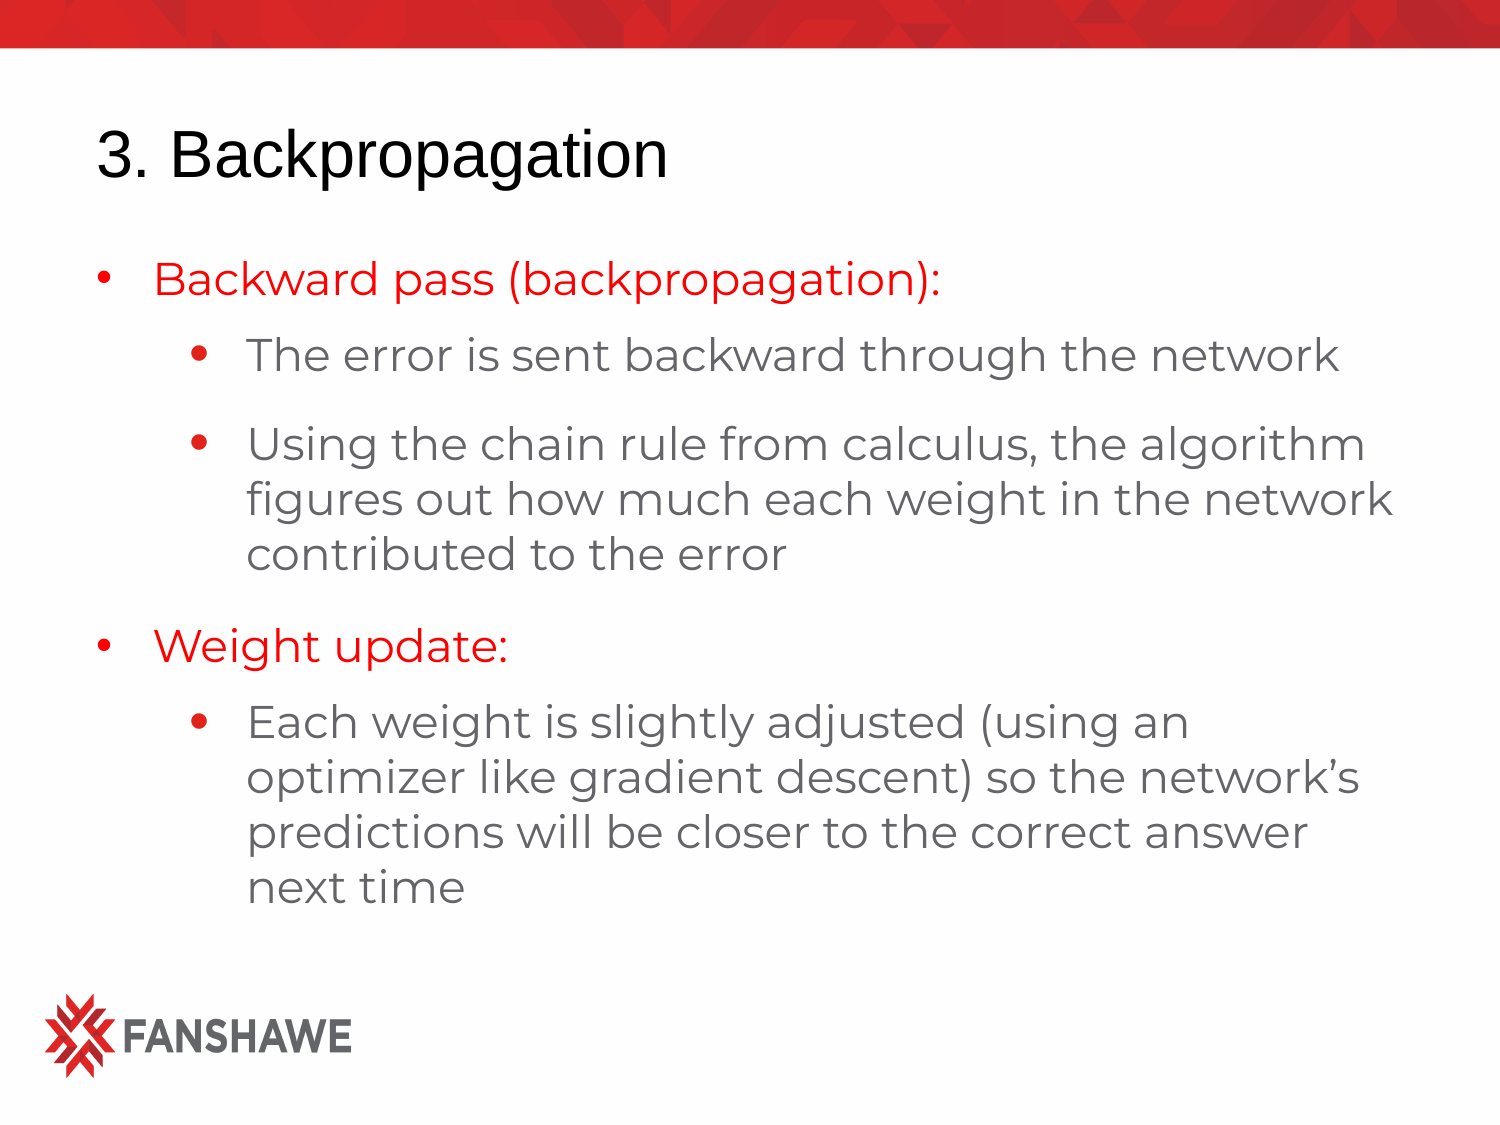

# 3. Backpropagation
Backward pass (backpropagation):
The error is sent backward through the network
Using the chain rule from calculus, the algorithm figures out how much each weight in the network contributed to the error
Weight update:
Each weight is slightly adjusted (using an optimizer like gradient descent) so the network’s predictions will be closer to the correct answer next time